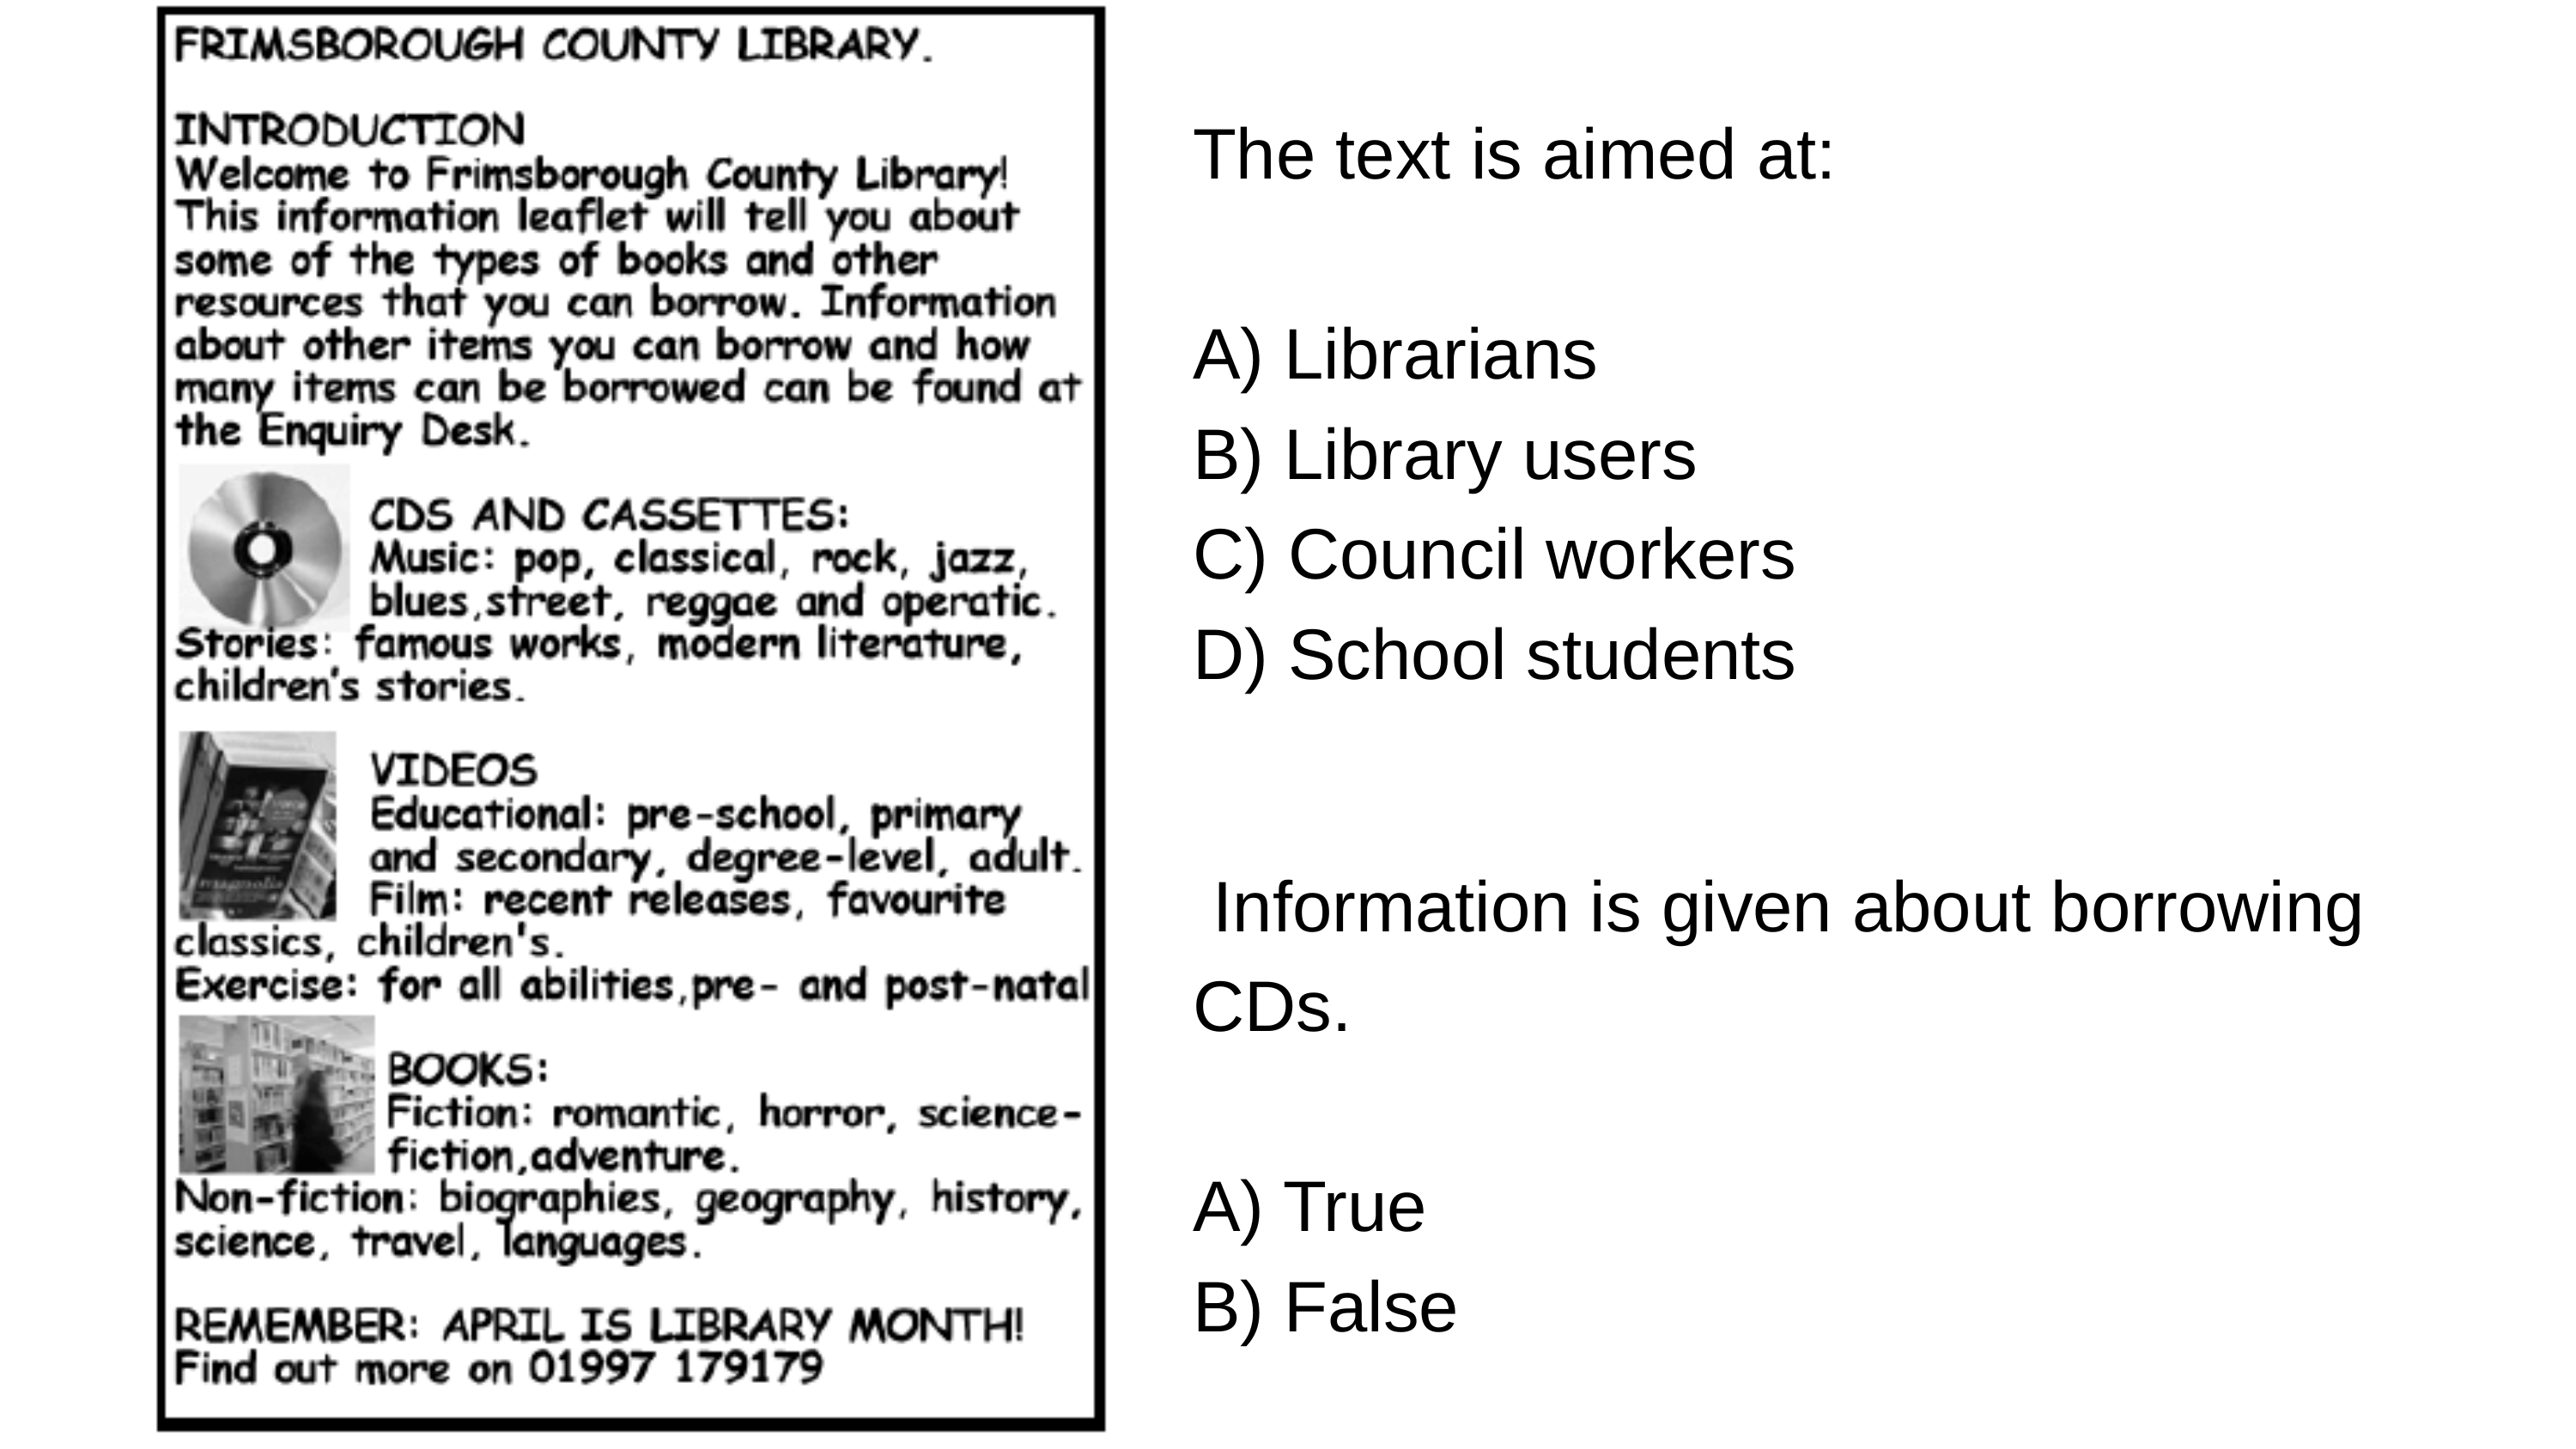

The text is aimed at:

A) Librarians
B) Library users
C) Council workers
D) School students
 Information is given about borrowing CDs.

A) True
B) False